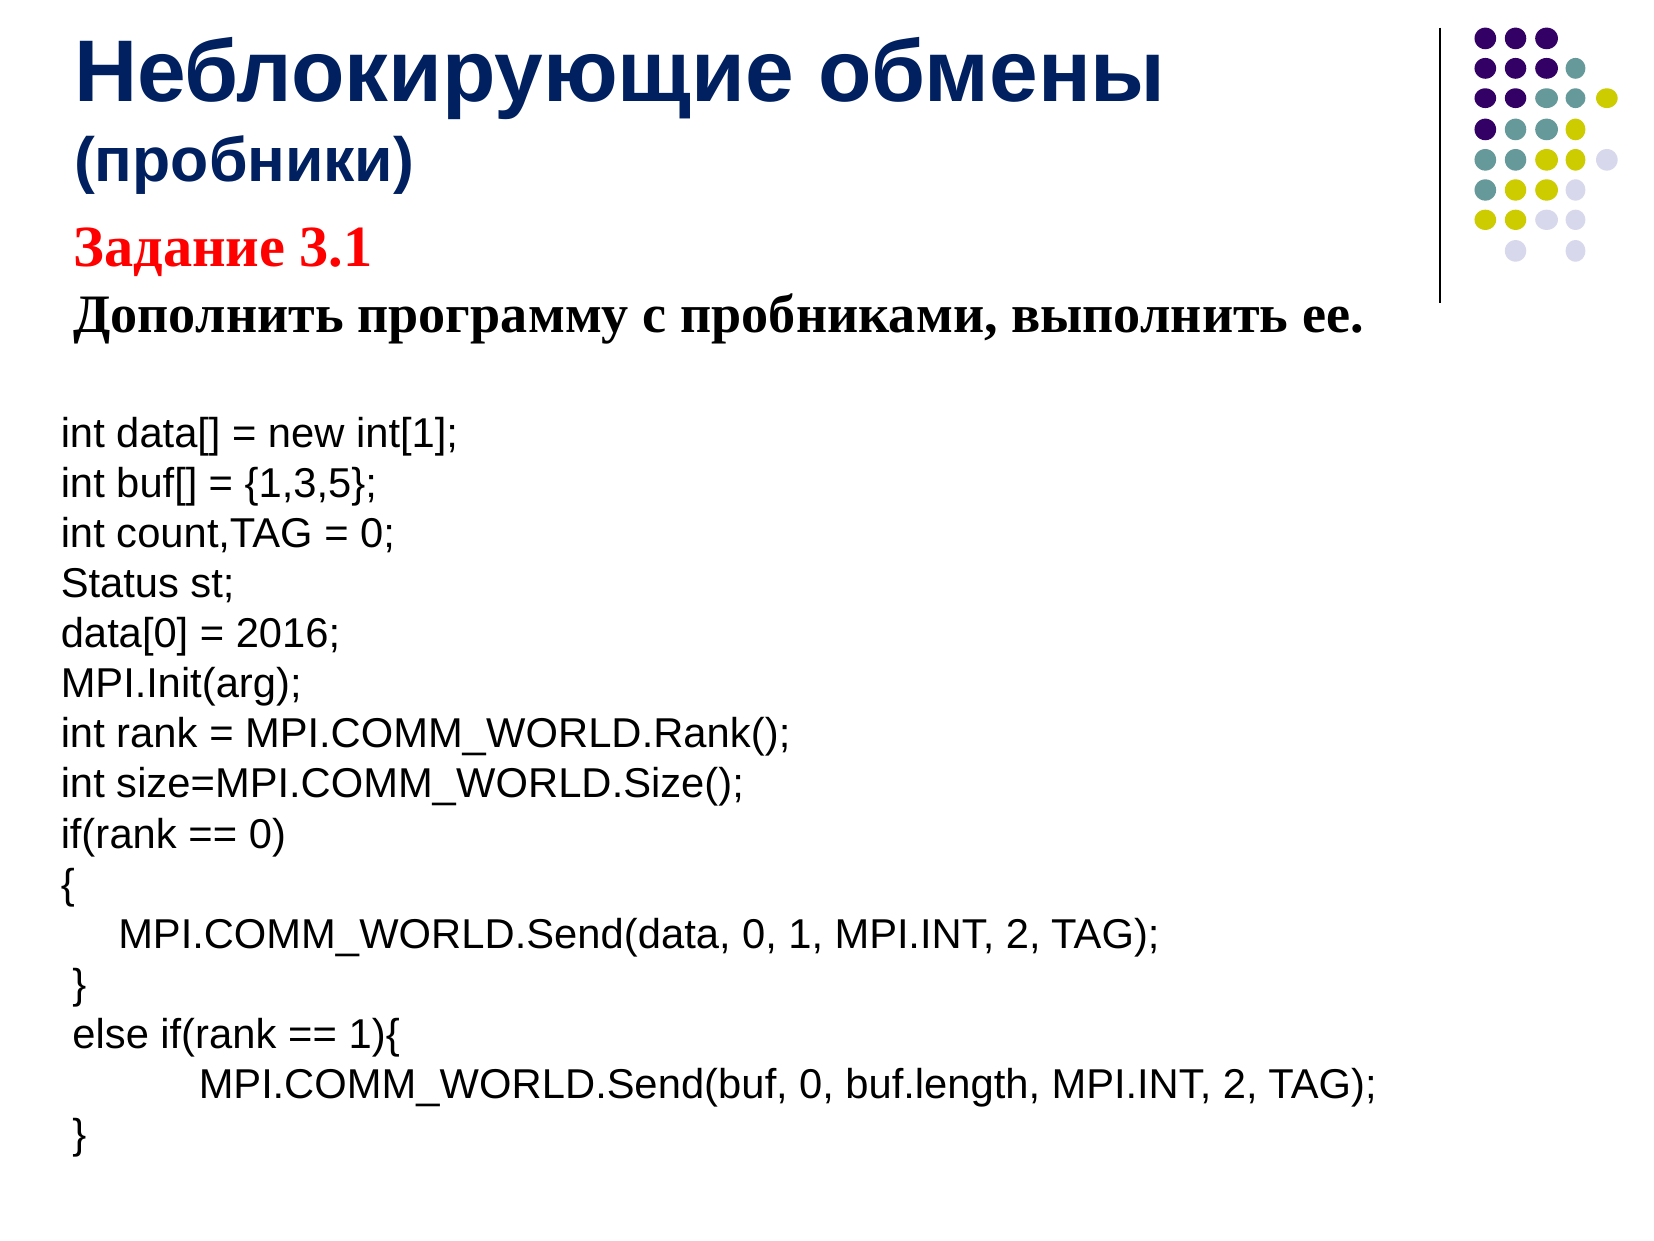

Неблокирующие обмены
(пробники)
Задание 3.1
Дополнить программу с пробниками, выполнить ее.
int data[] = new int[1];
int buf[] = {1,3,5};
int count,TAG = 0;
Status st;
data[0] = 2016;
MPI.Init(arg);
int rank = MPI.COMM_WORLD.Rank();
int size=MPI.COMM_WORLD.Size();
if(rank == 0)
{
     MPI.COMM_WORLD.Send(data, 0, 1, MPI.INT, 2, TAG);
 }
 else if(rank == 1){
            MPI.COMM_WORLD.Send(buf, 0, buf.length, MPI.INT, 2, TAG);
 }